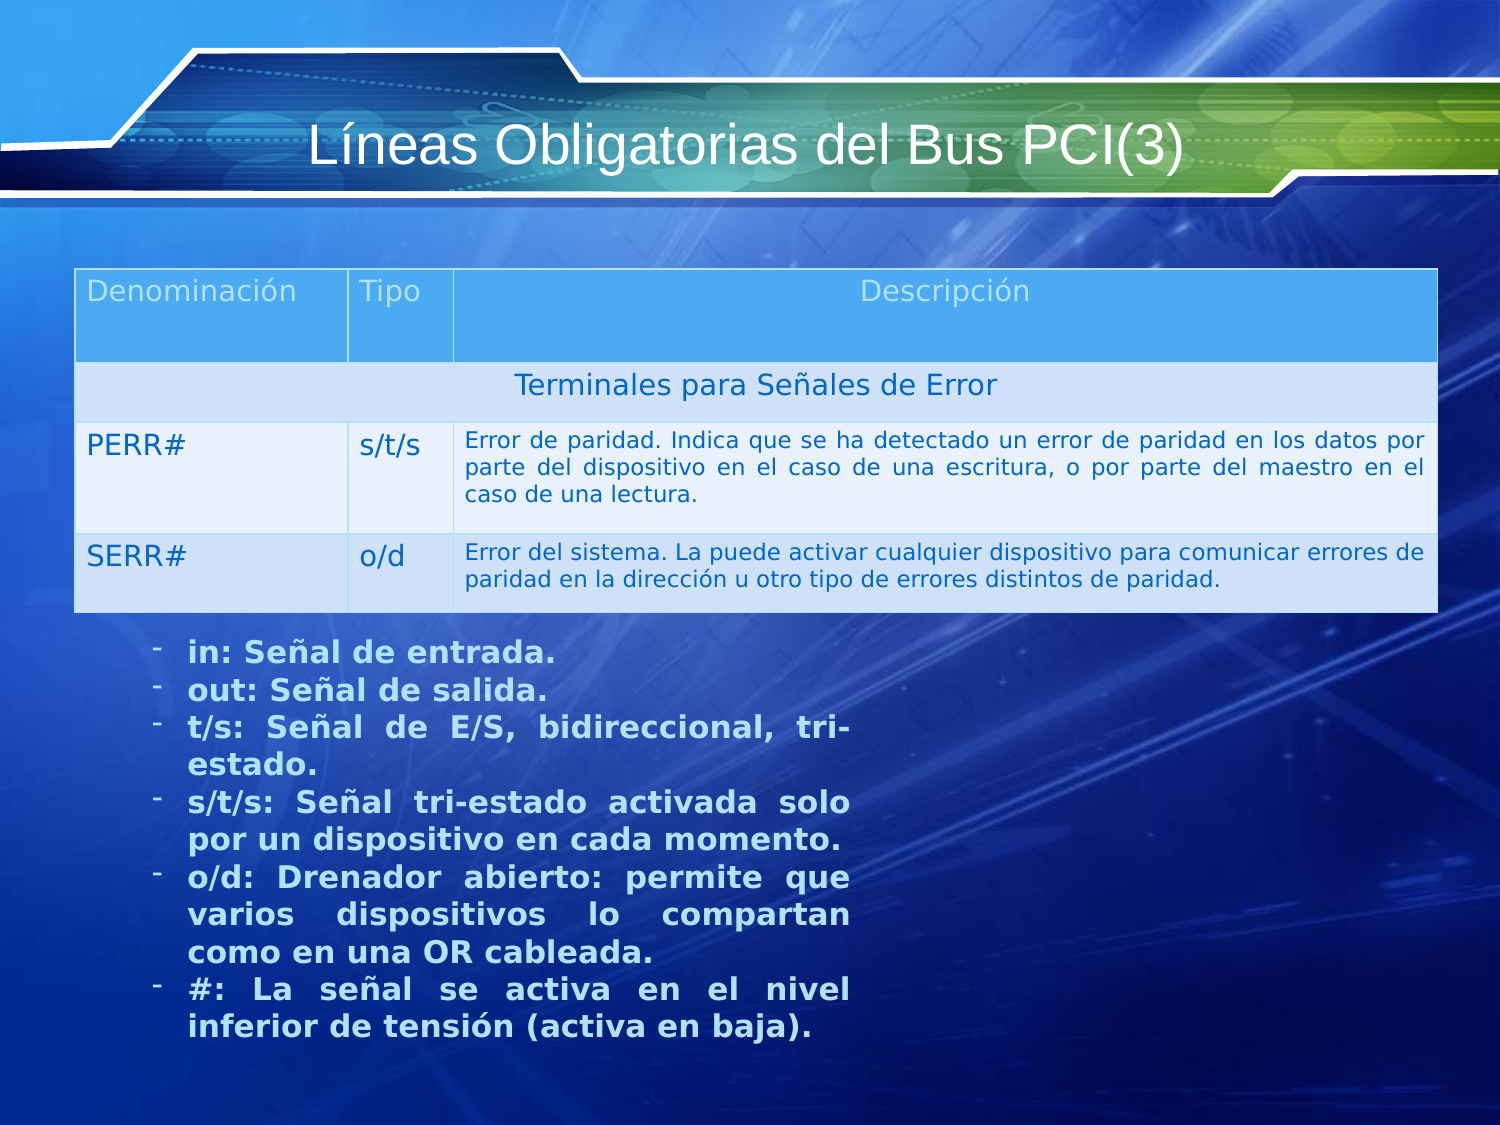

# Líneas Obligatorias del Bus PCI(3)
| Denominación | Tipo | Descripción |
| --- | --- | --- |
| Terminales para Señales de Error |  |  |
| PERR# | s/t/s | Error de paridad. Indica que se ha detectado un error de paridad en los datos por parte del dispositivo en el caso de una escritura, o por parte del maestro en el caso de una lectura. |
| SERR# | o/d | Error del sistema. La puede activar cualquier dispositivo para comunicar errores de paridad en la dirección u otro tipo de errores distintos de paridad. |
in: Señal de entrada.
out: Señal de salida.
t/s: Señal de E/S, bidireccional, tri-estado.
s/t/s: Señal tri-estado activada solo por un dispositivo en cada momento.
o/d: Drenador abierto: permite que varios dispositivos lo compartan como en una OR cableada.
#: La señal se activa en el nivel inferior de tensión (activa en baja).